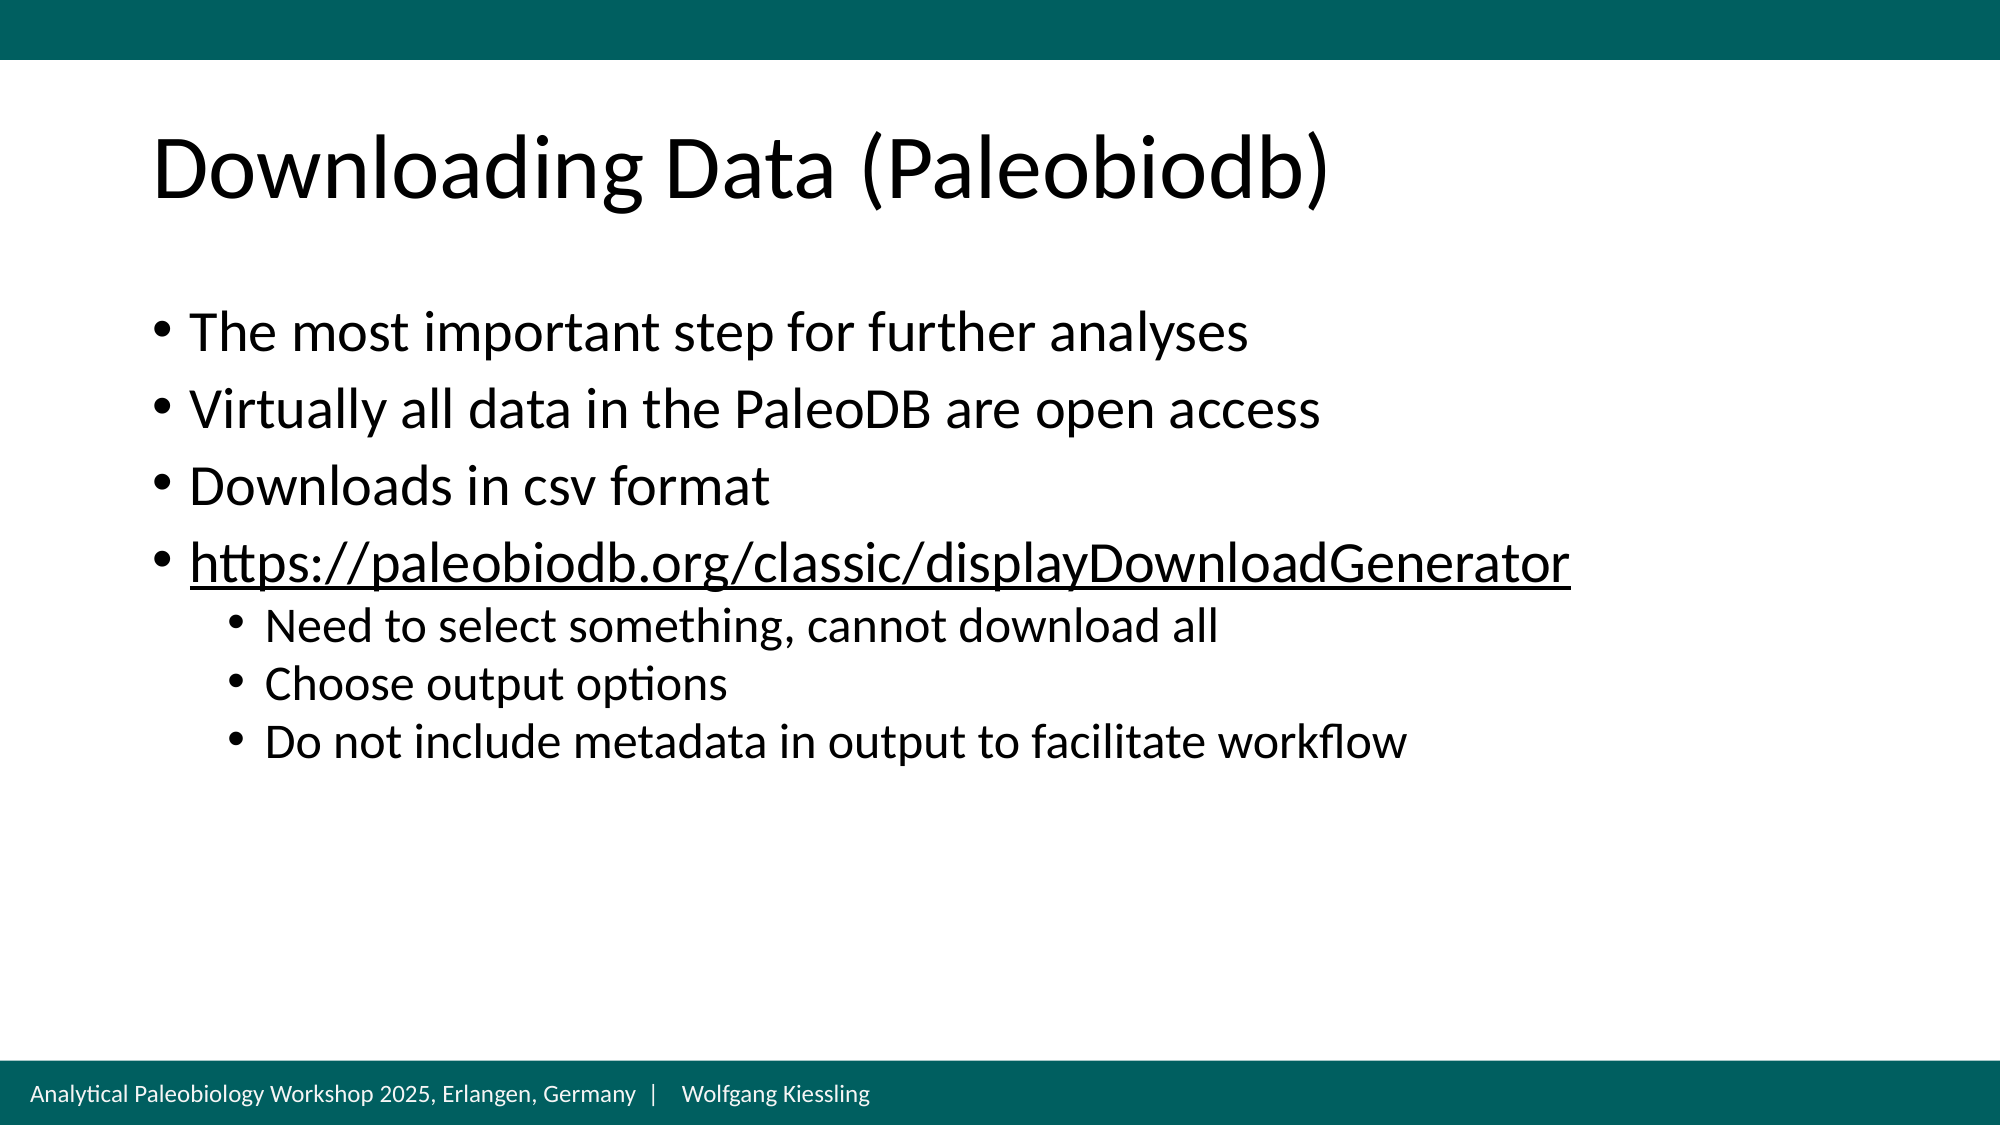

# Downloading Data (Paleobiodb)
The most important step for further analyses
Virtually all data in the PaleoDB are open access
Downloads in csv format
https://paleobiodb.org/classic/displayDownloadGenerator
Need to select something, cannot download all
Choose output options
Do not include metadata in output to facilitate workflow